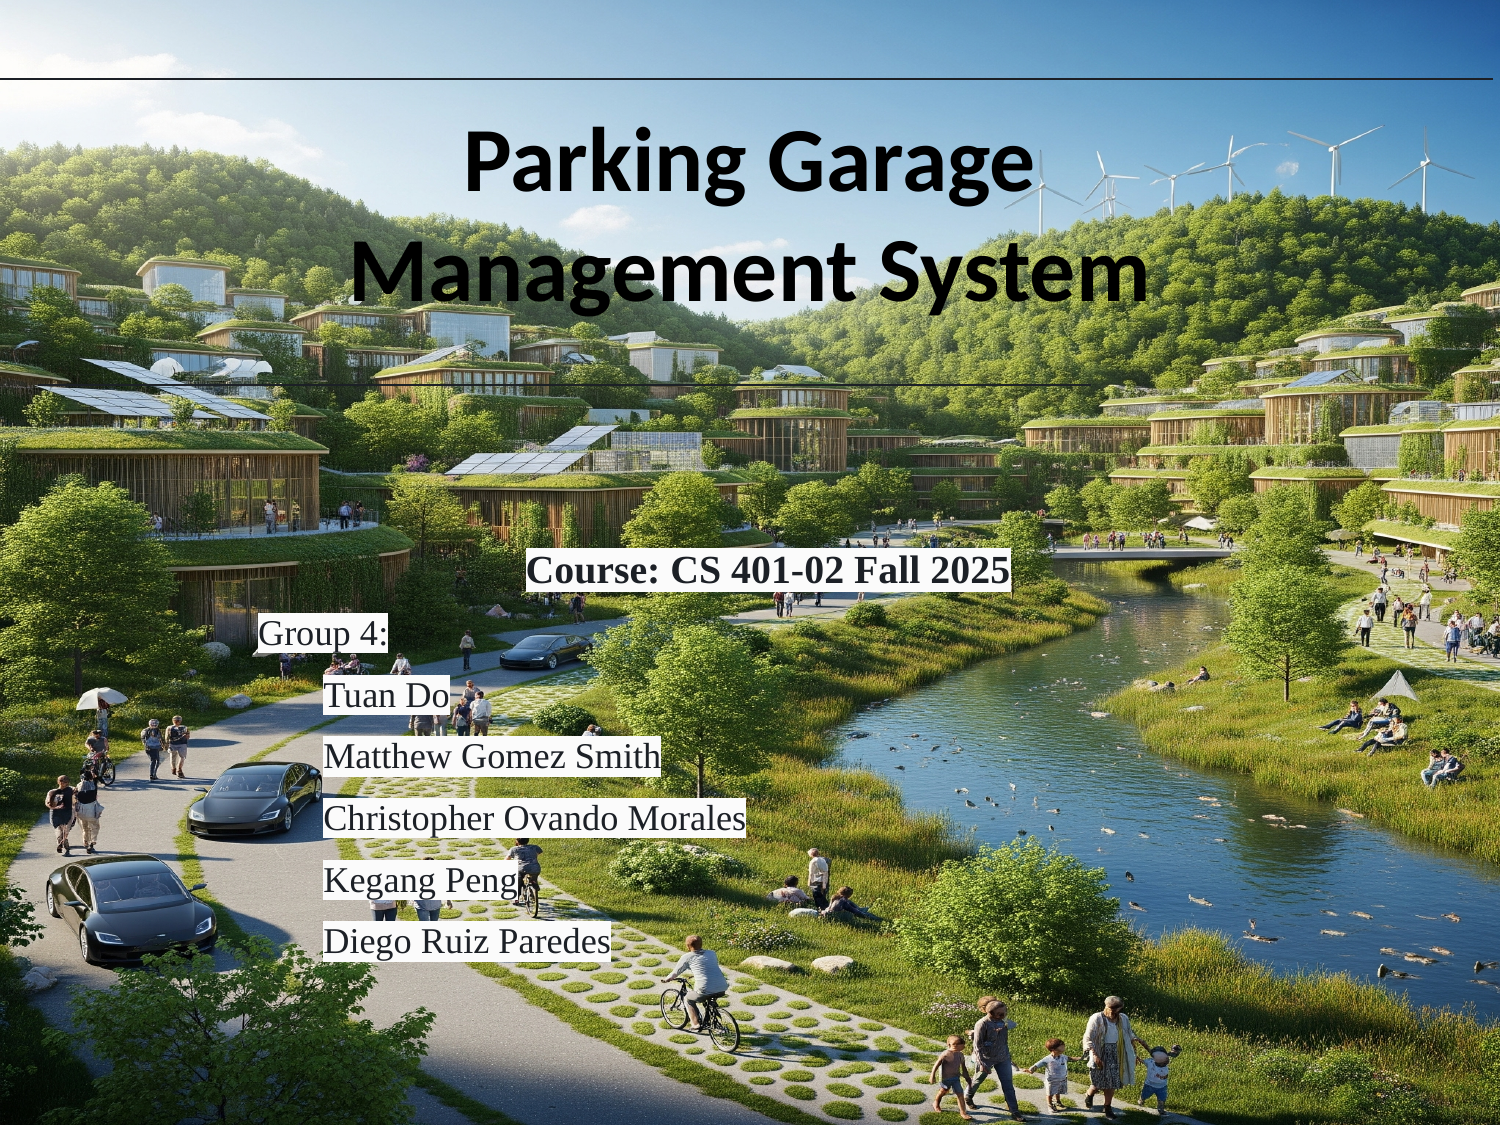

Parking Garage Management System

Course: CS 401-02 Fall 2025
Group 4:
Tuan Do
Matthew Gomez Smith
Christopher Ovando Morales
Kegang Peng
Diego Ruiz Paredes